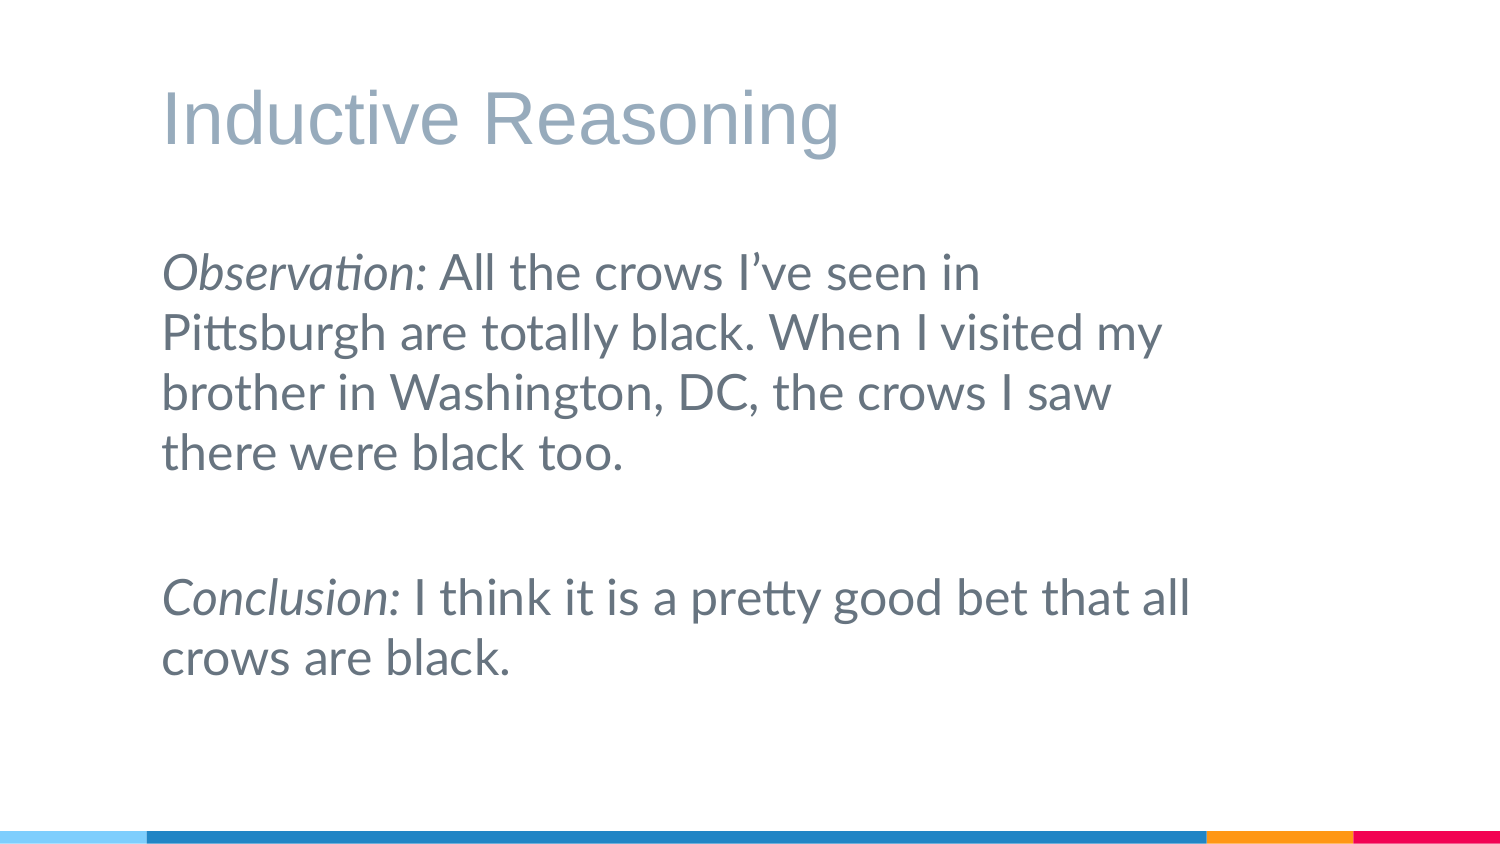

# Inductive Reasoning
Observation: All the crows I’ve seen in Pittsburgh are totally black. When I visited my brother in Washington, DC, the crows I saw there were black too.

Conclusion: I think it is a pretty good bet that all crows are black.